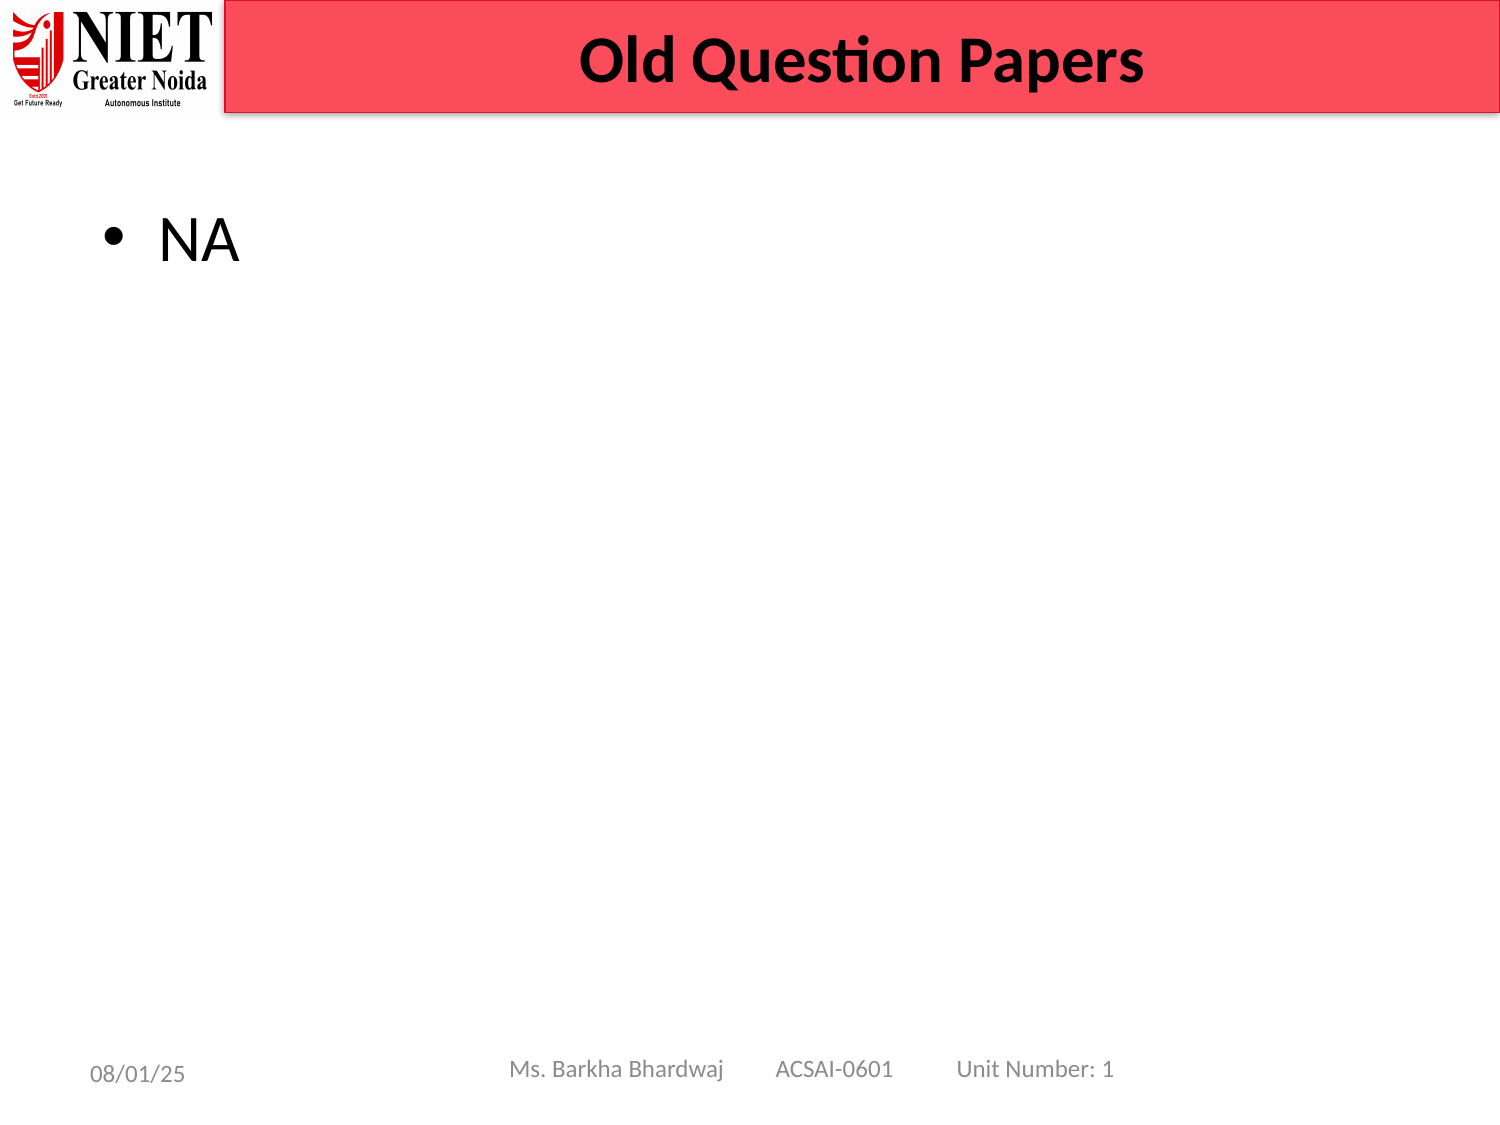

Old Question Papers
NA
Ms. Barkha Bhardwaj         ACSAI-0601           Unit Number: 1
08/01/25